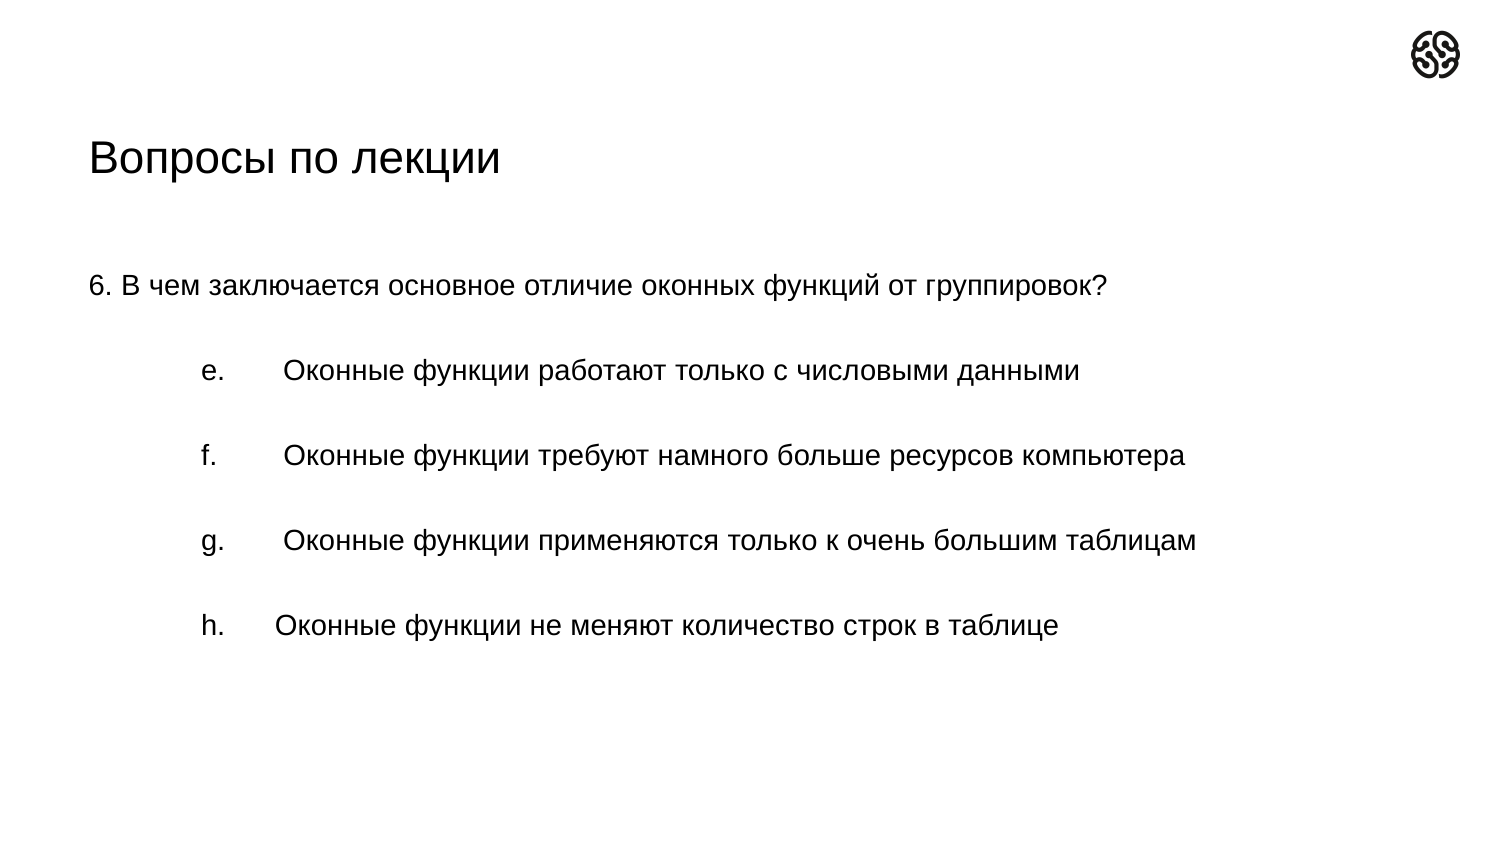

# Вопросы по лекции

6. В чем заключается основное отличие оконных функций от группировок?
e.       Оконные функции работают только с числовыми данными
f.        Оконные функции требуют намного больше ресурсов компьютера
g.       Оконные функции применяются только к очень большим таблицам
h.      Оконные функции не меняют количество строк в таблице